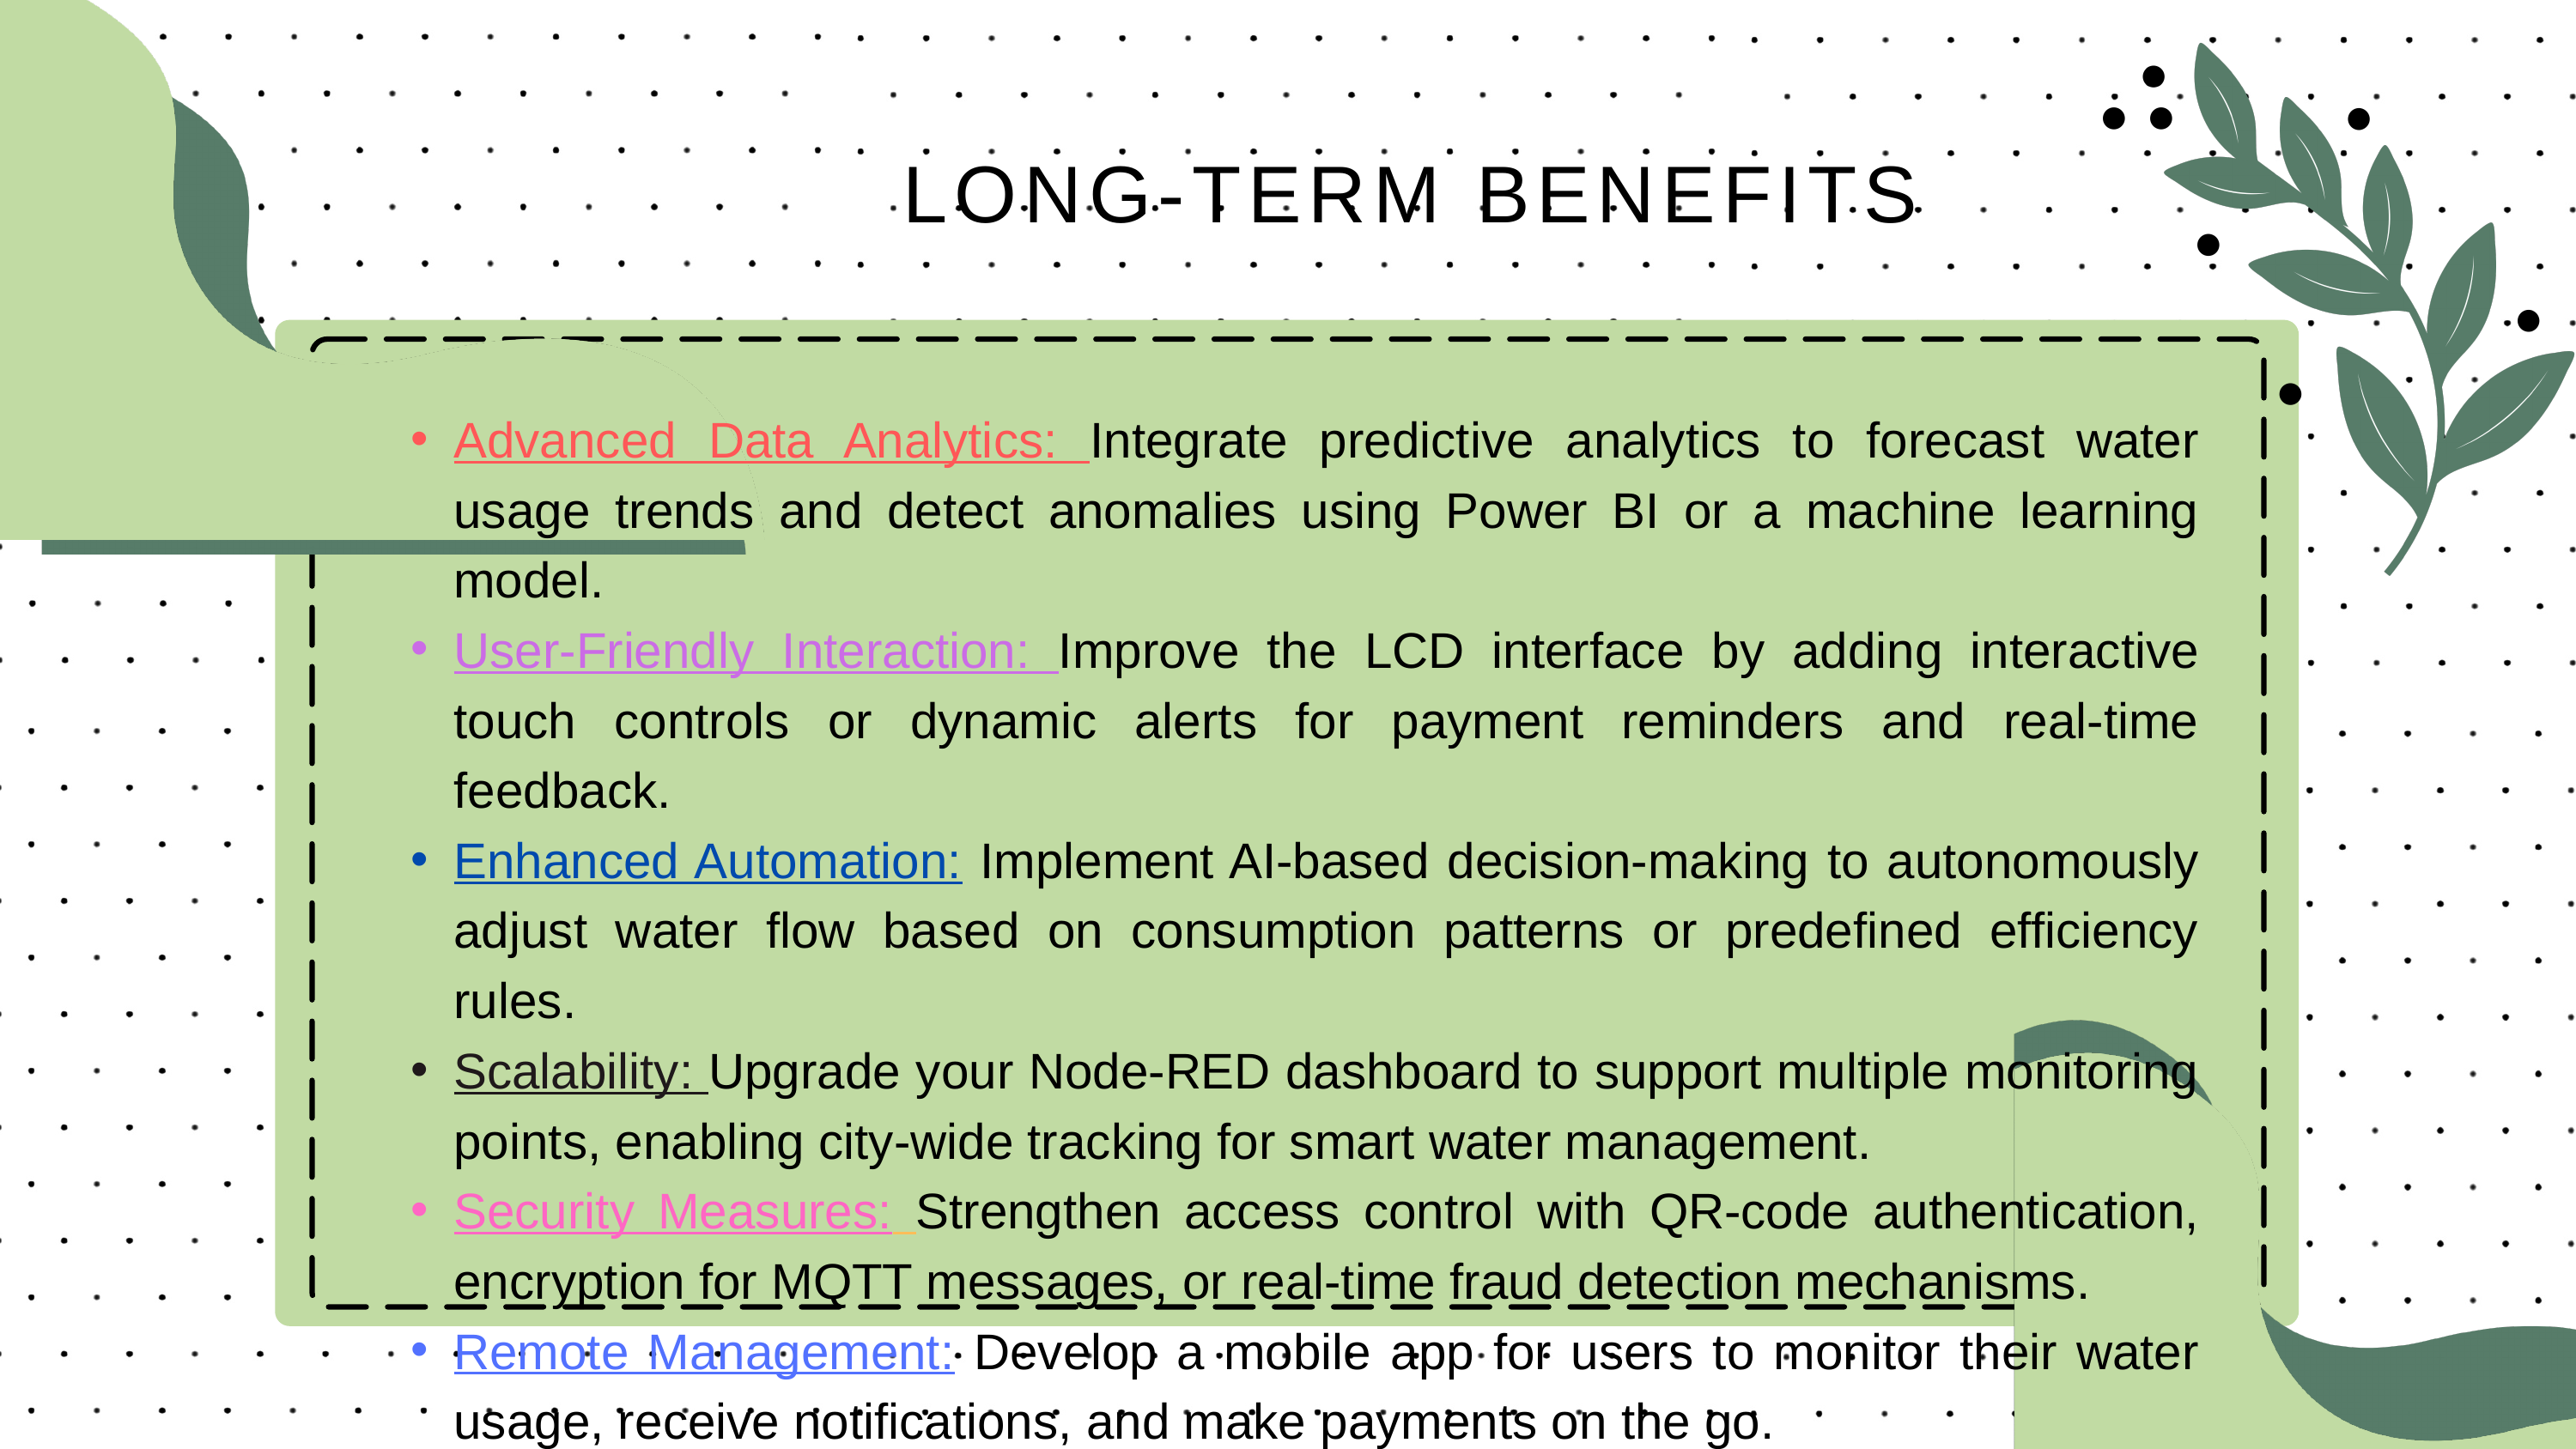

LONG-TERM BENEFITS

Advanced Data Analytics: Integrate predictive analytics to forecast water usage trends and detect anomalies using Power BI or a machine learning model.
User-Friendly Interaction: Improve the LCD interface by adding interactive touch controls or dynamic alerts for payment reminders and real-time feedback.
Enhanced Automation: Implement AI-based decision-making to autonomously adjust water flow based on consumption patterns or predefined efficiency rules.
Scalability: Upgrade your Node-RED dashboard to support multiple monitoring points, enabling city-wide tracking for smart water management.
Security Measures: Strengthen access control with QR-code authentication, encryption for MQTT messages, or real-time fraud detection mechanisms.
Remote Management: Develop a mobile app for users to monitor their water usage, receive notifications, and make payments on the go.